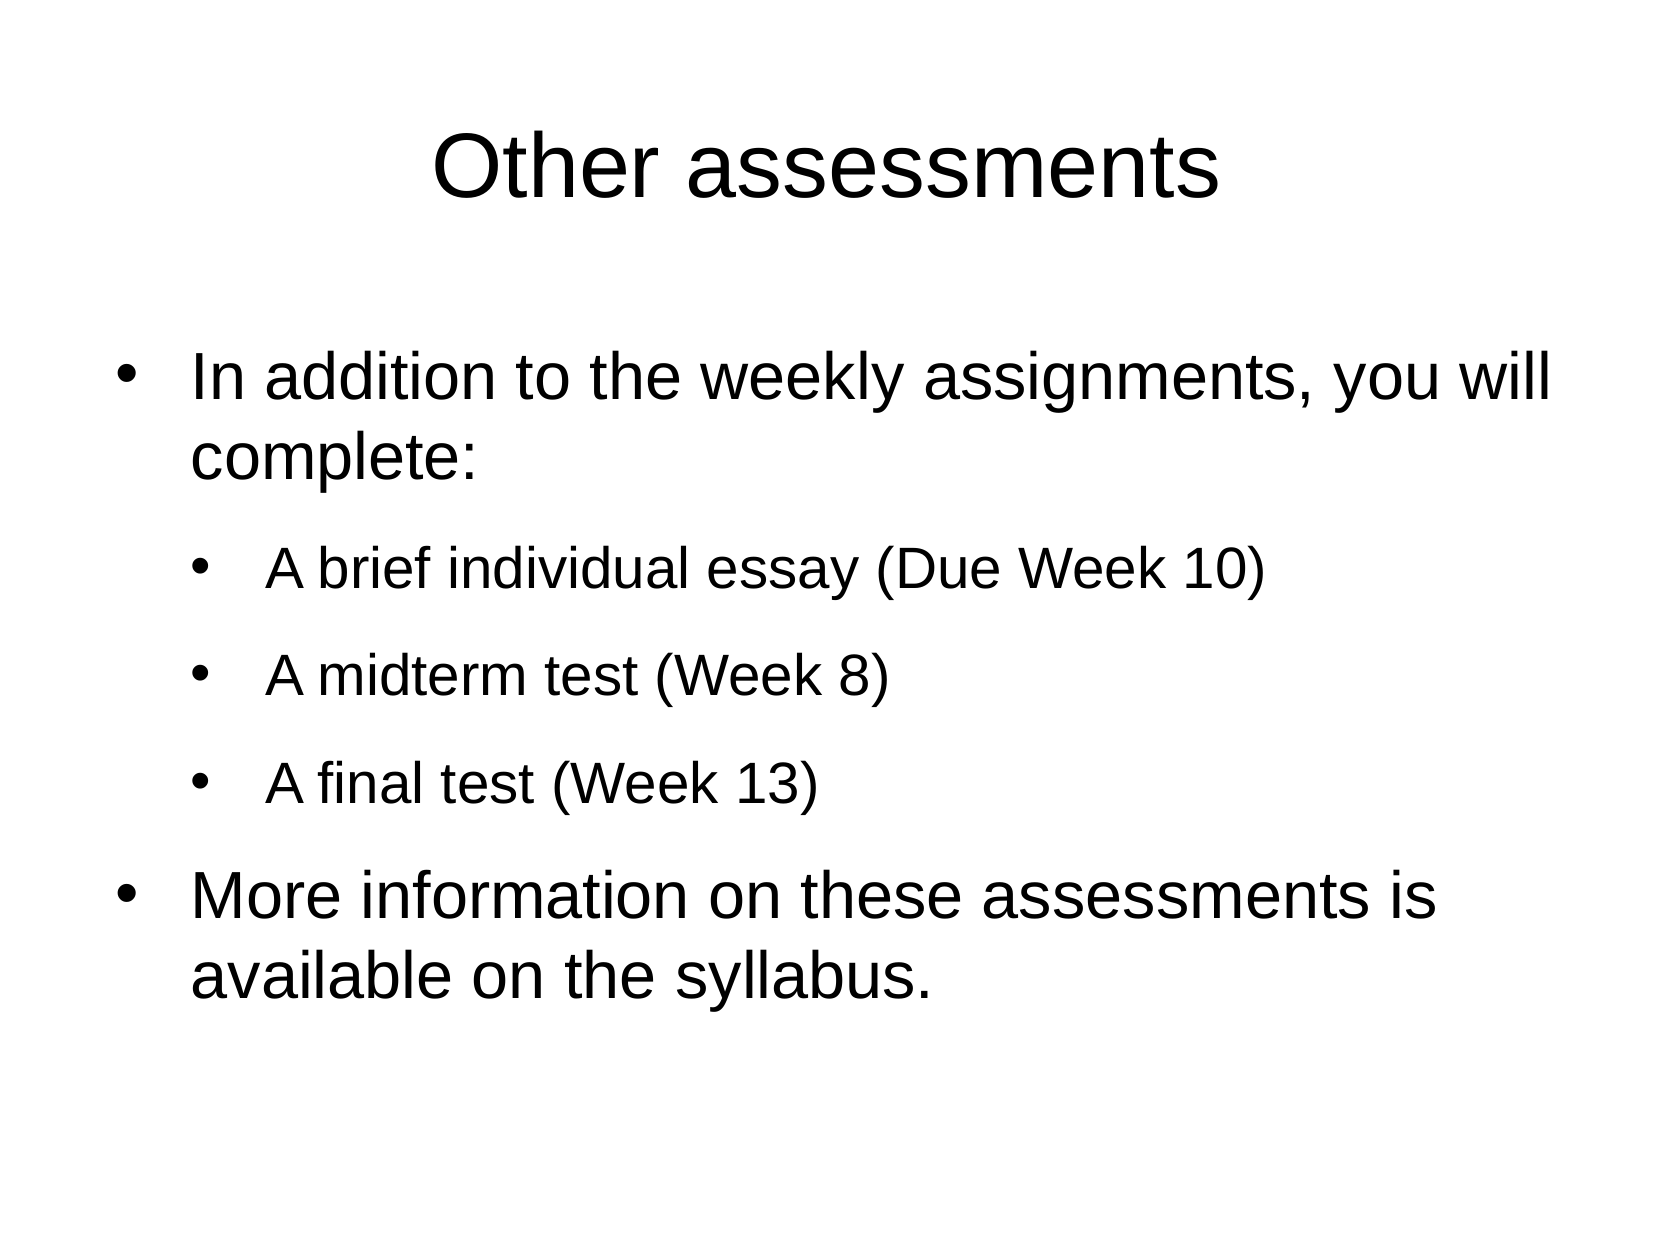

Other assessments
In addition to the weekly assignments, you will complete:
A brief individual essay (Due Week 10)
A midterm test (Week 8)
A final test (Week 13)
More information on these assessments is available on the syllabus.